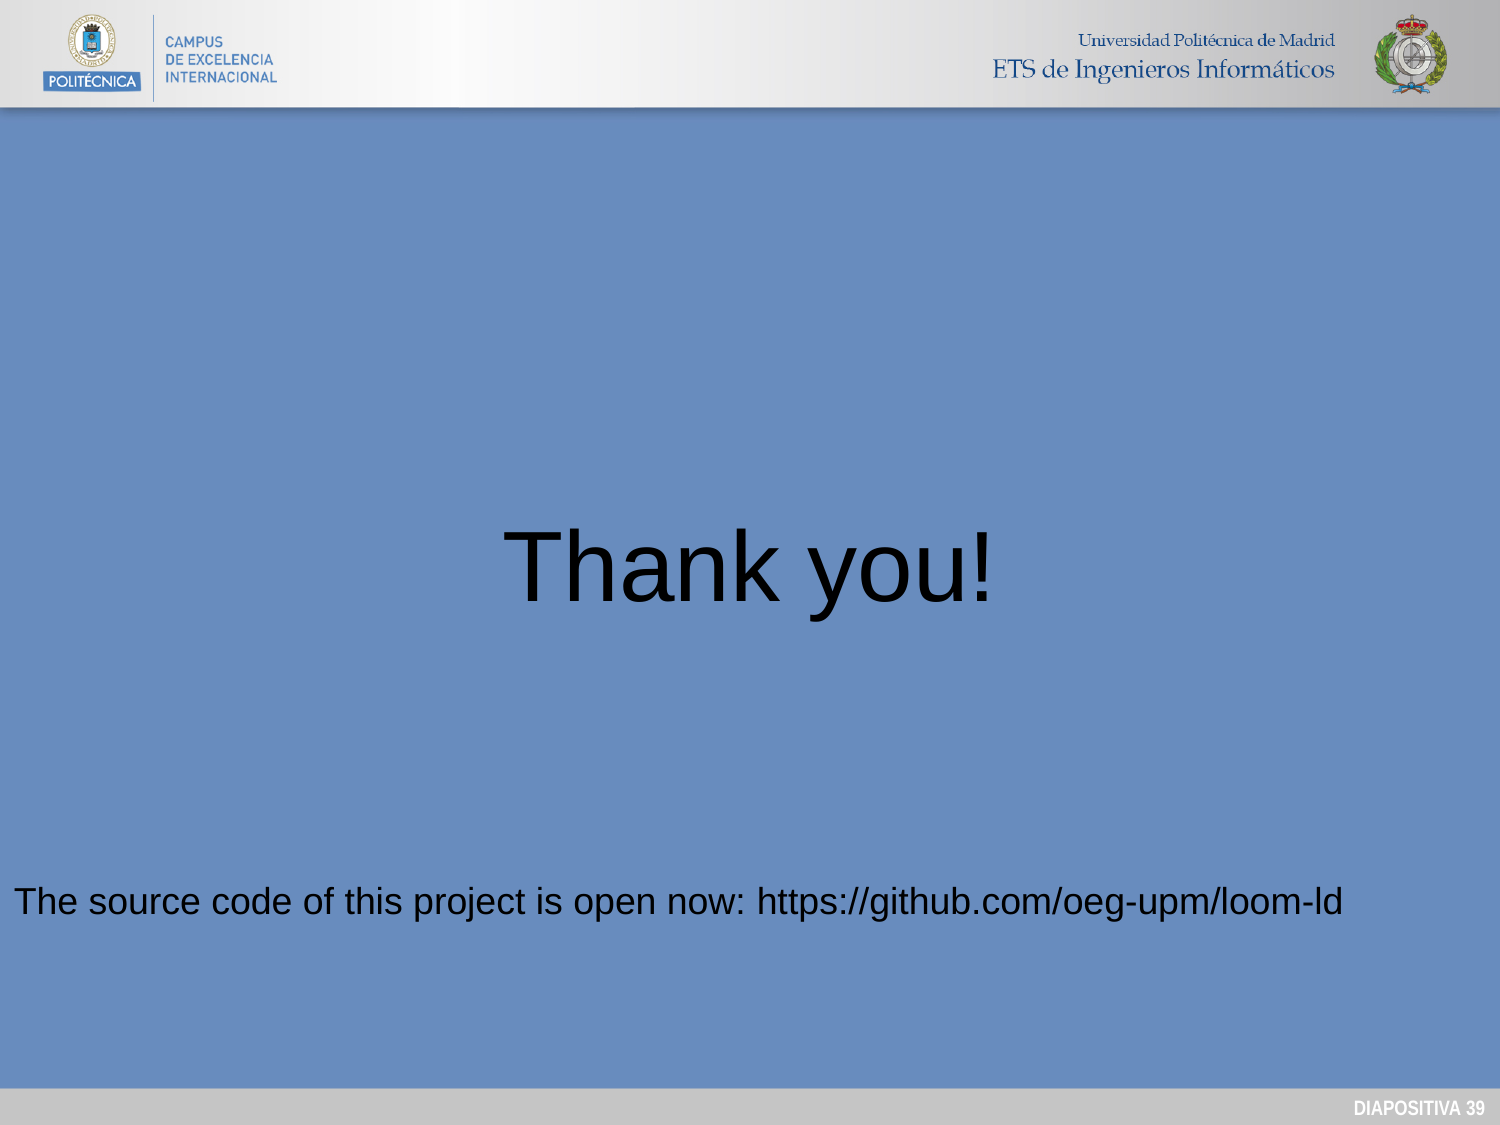

Thank you!
The source code of this project is open now: https://github.com/oeg-upm/loom-ld
DIAPOSITIVA 39